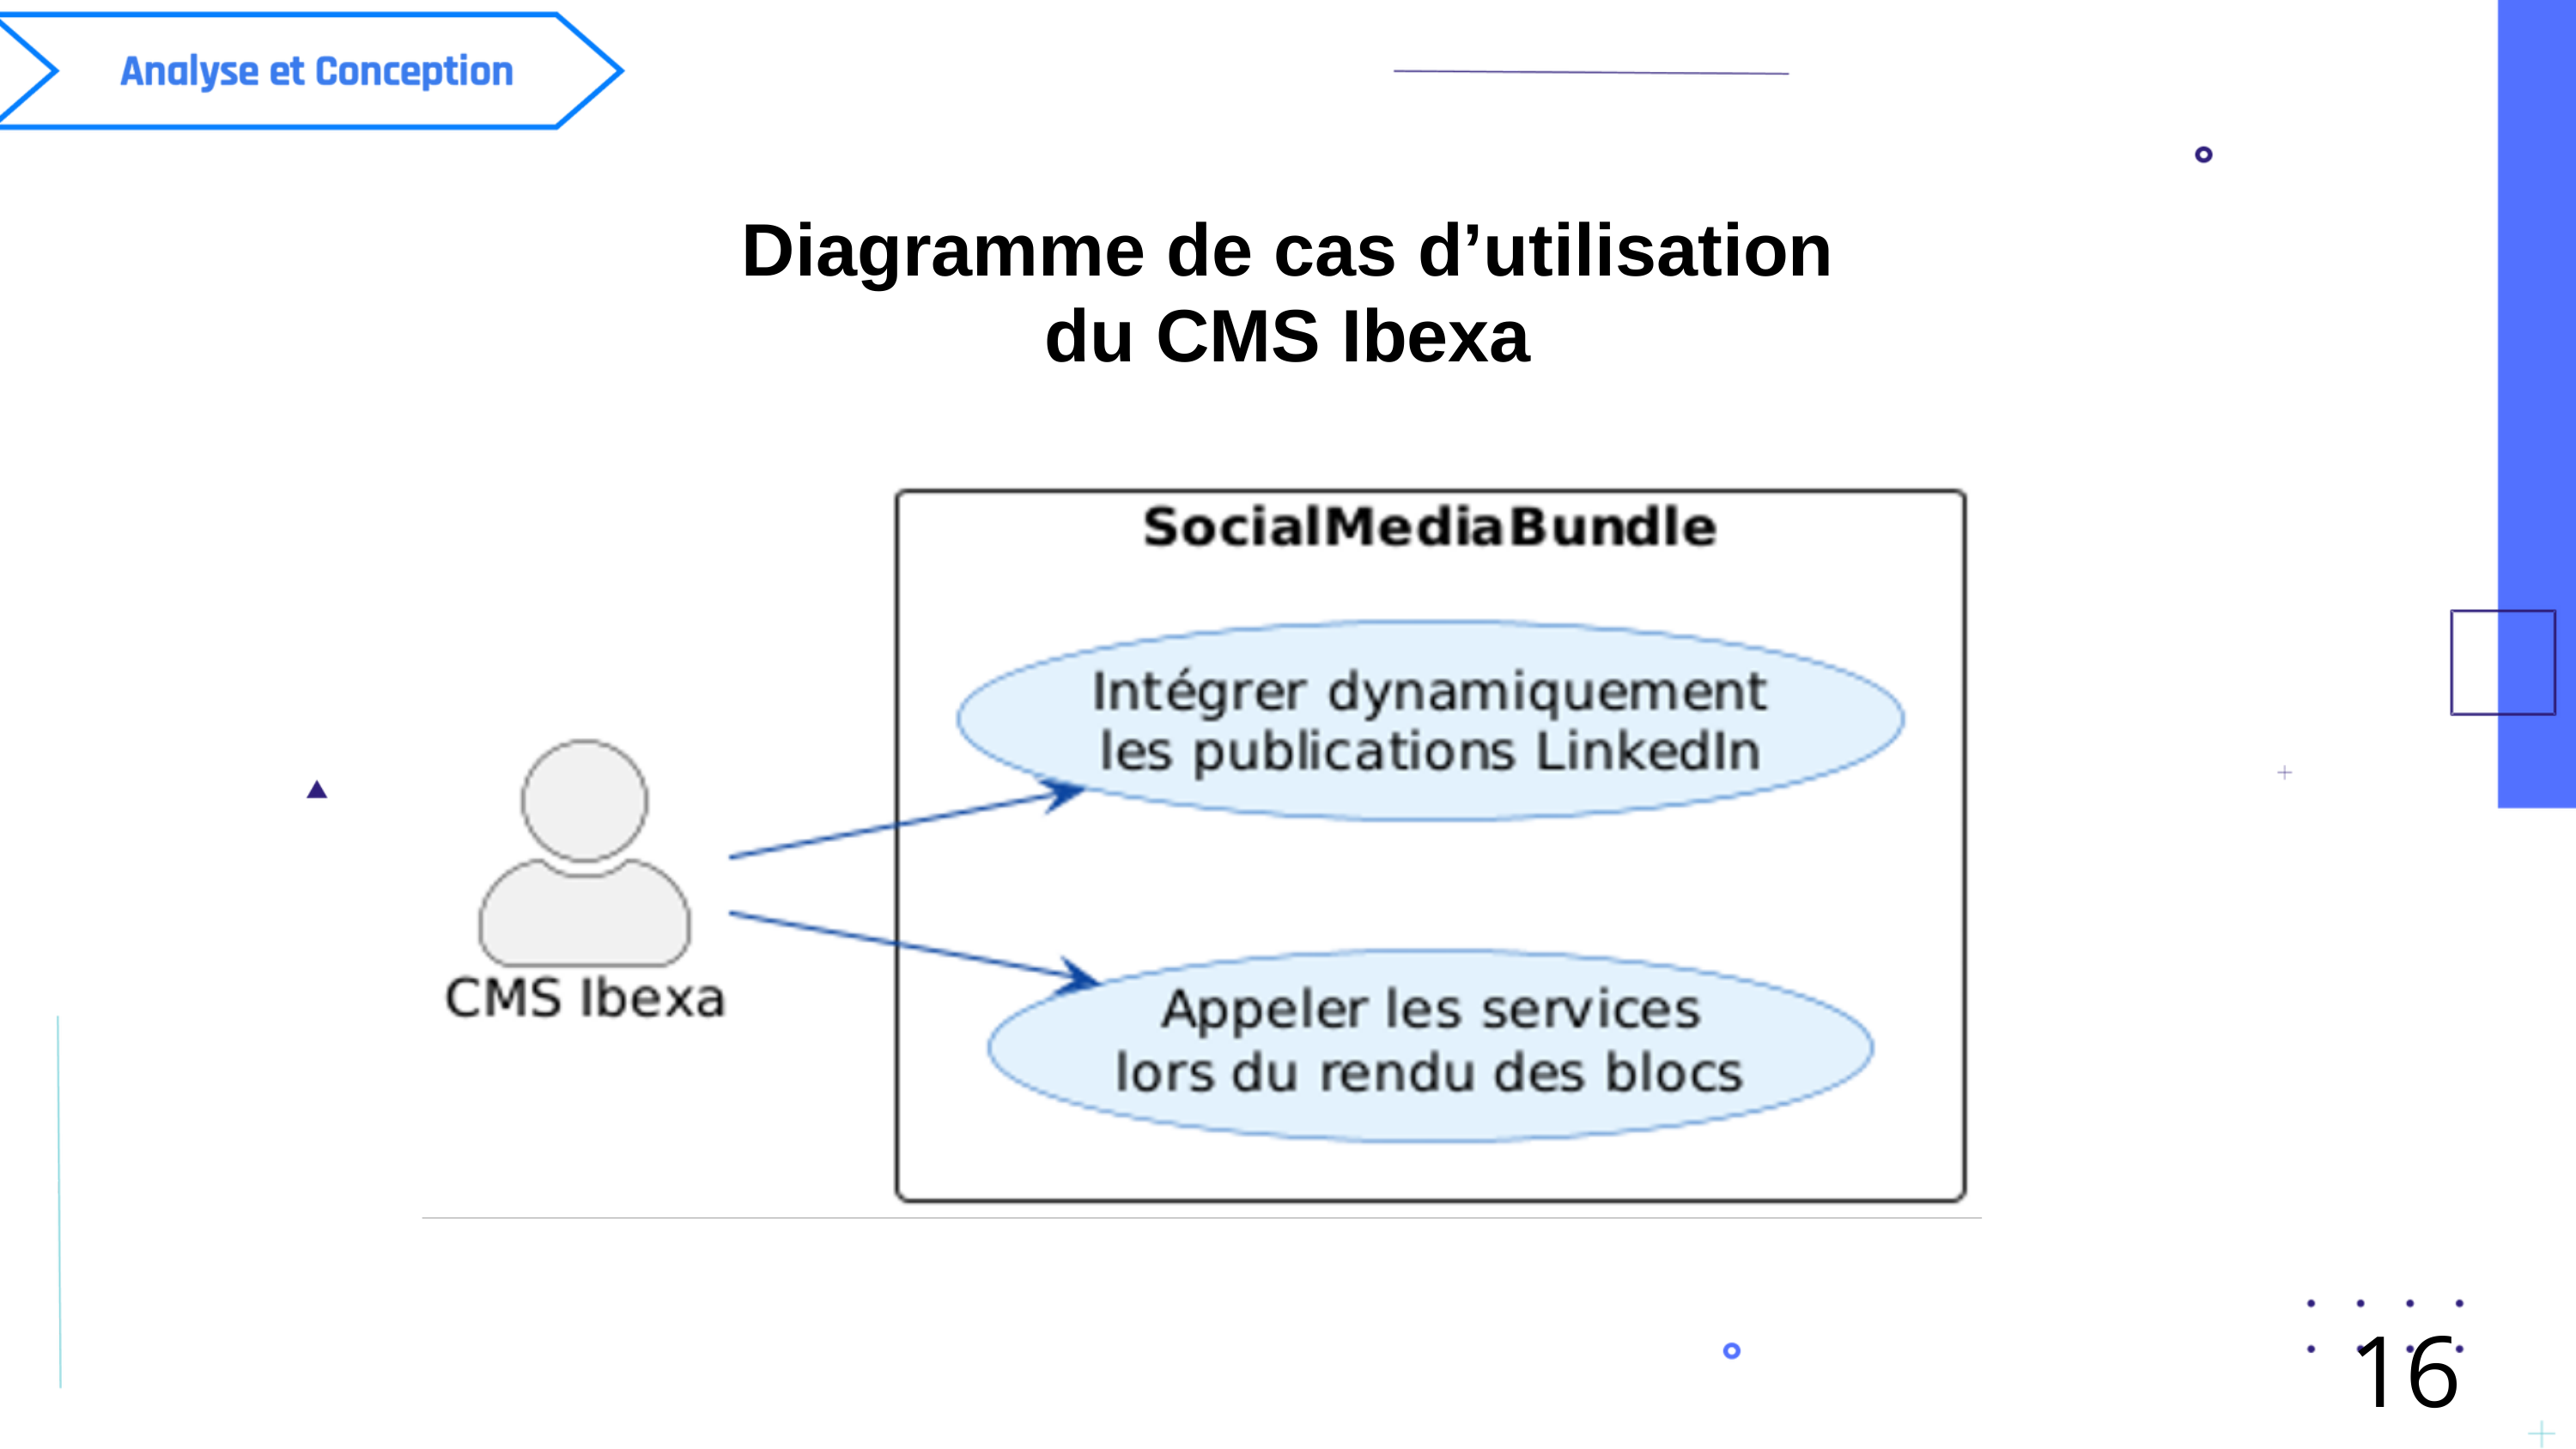

Diagramme de cas d’utilisation du CMS Ibexa

16